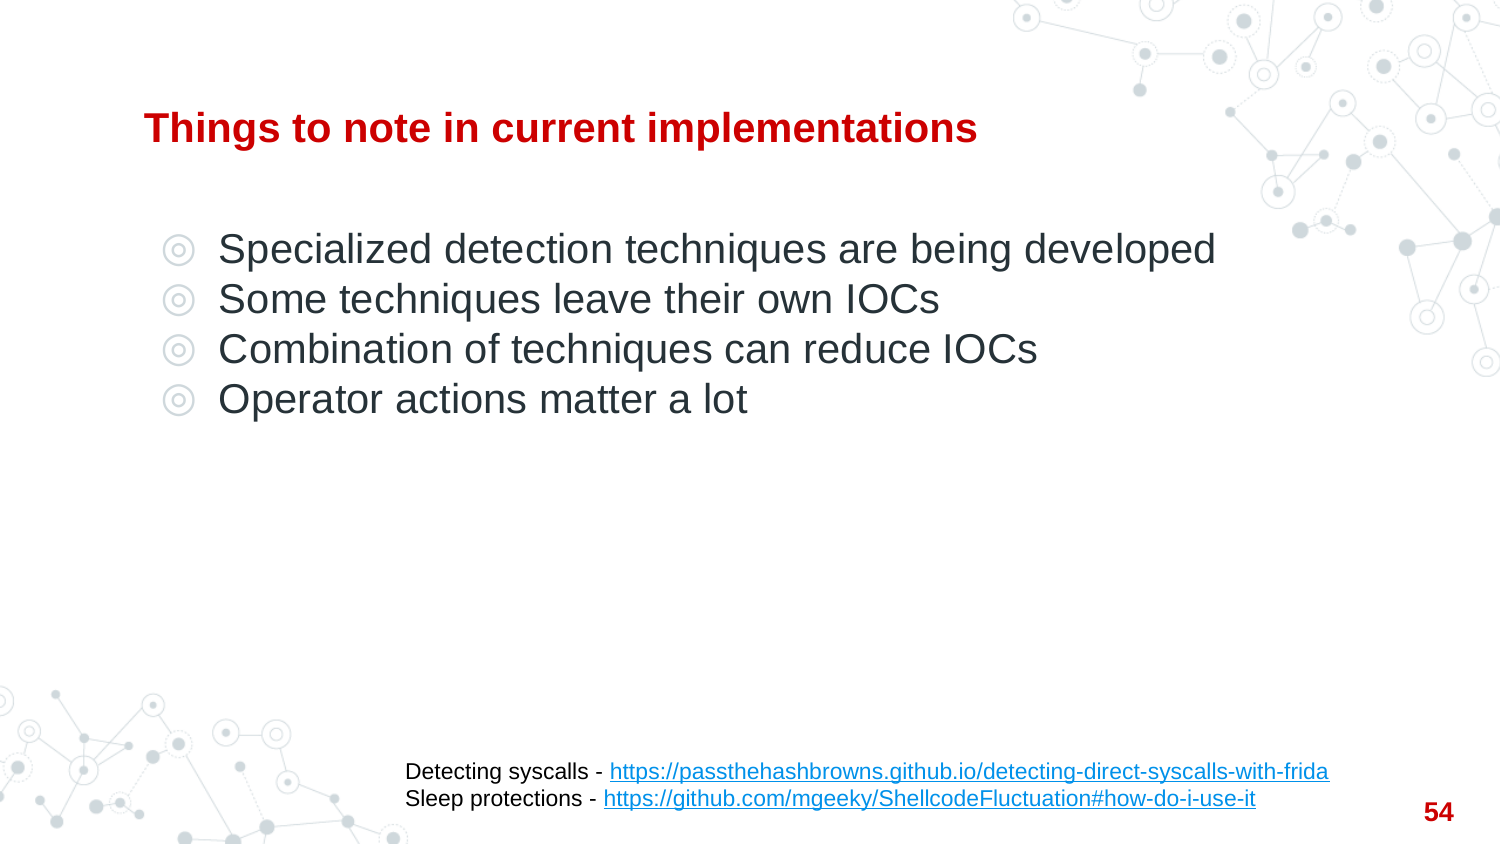

# Things to note in current implementations
Specialized detection techniques are being developed
Some techniques leave their own IOCs
Combination of techniques can reduce IOCs
Operator actions matter a lot

Detecting syscalls - https://passthehashbrowns.github.io/detecting-direct-syscalls-with-frida
Sleep protections - https://github.com/mgeeky/ShellcodeFluctuation#how-do-i-use-it

54